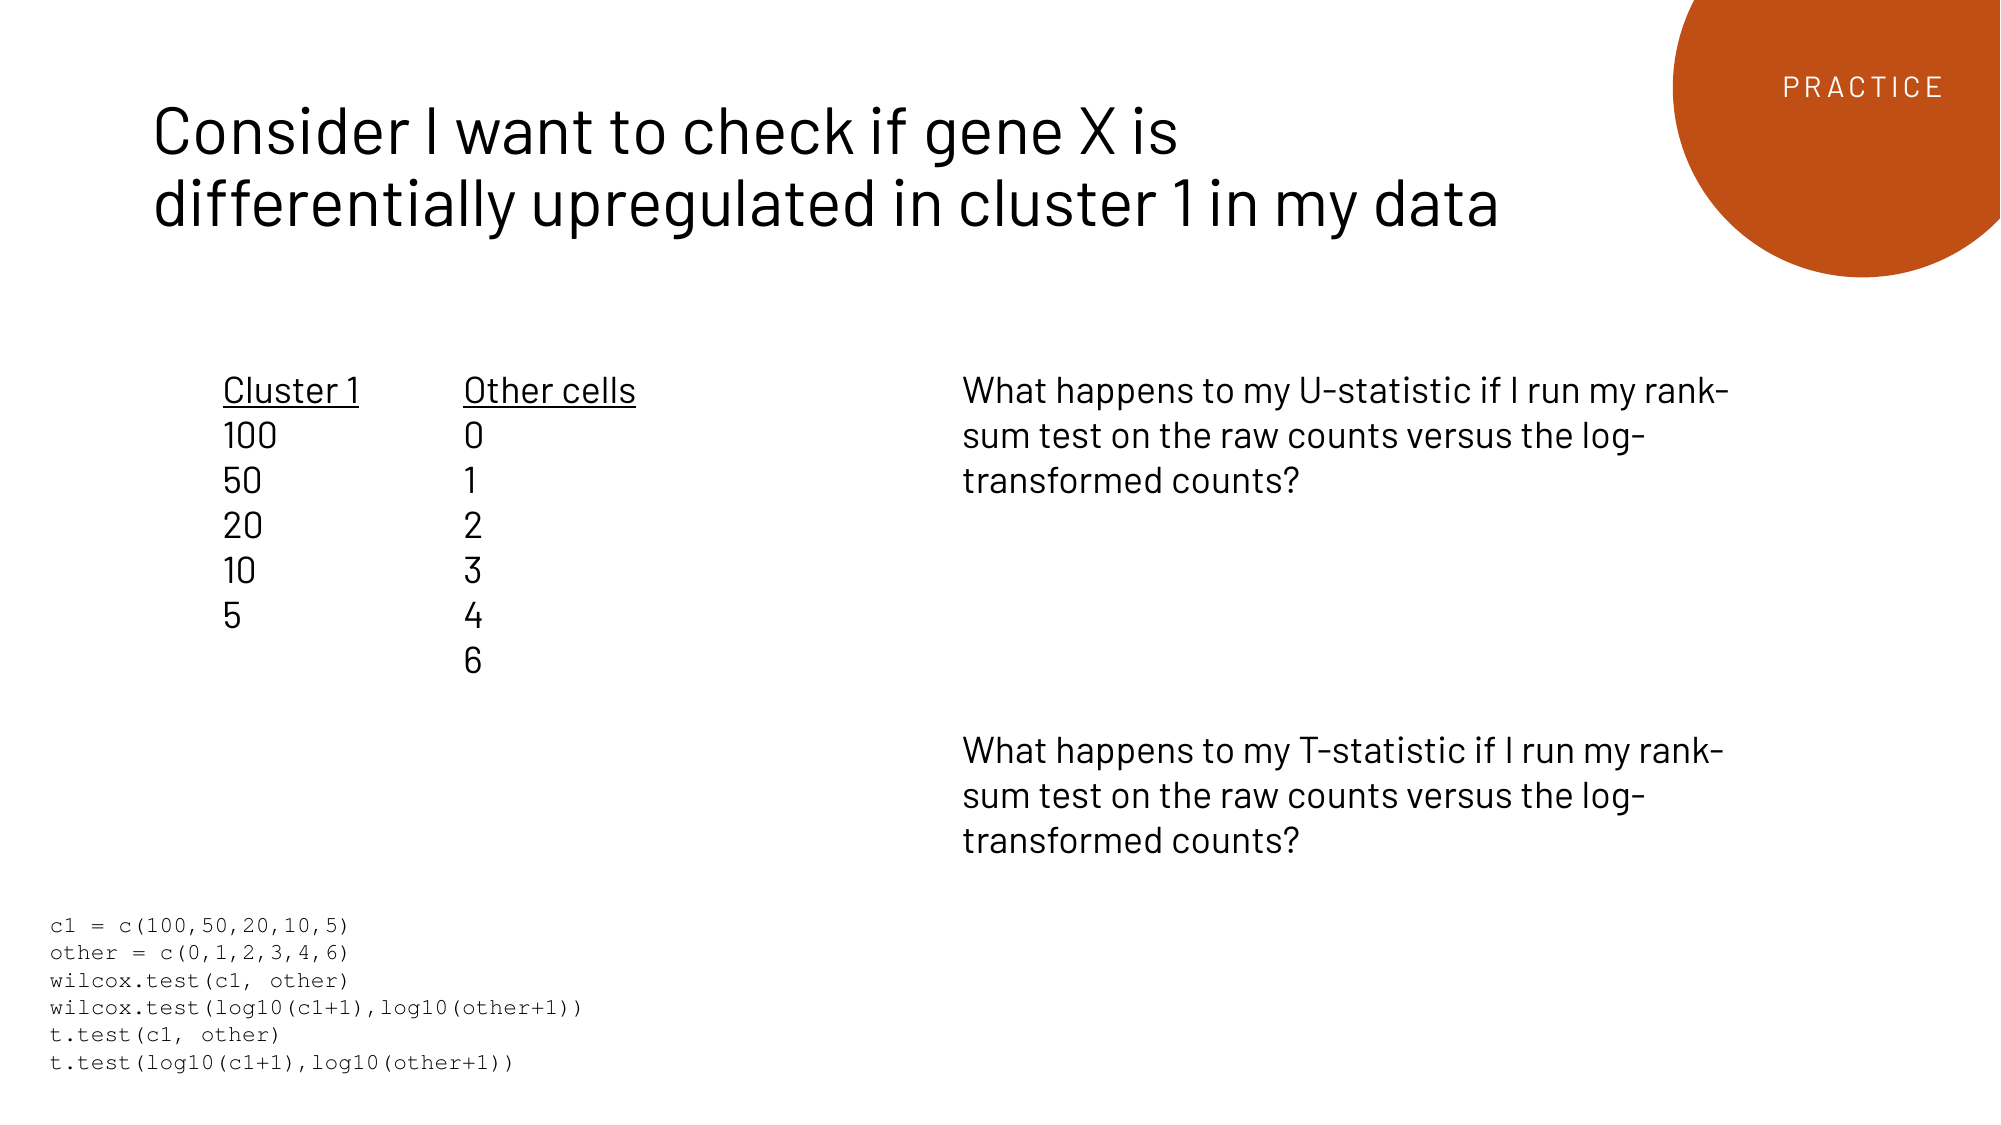

Practice
# Consider I want to check if gene X is differentially upregulated in cluster 1 in my data
Cluster 1
100
50
20
10
5

Other cells
0
1
2
3
4
6
What happens to my U-statistic if I run my rank-sum test on the raw counts versus the log-transformed counts?

What happens to my T-statistic if I run my rank-sum test on the raw counts versus the log-transformed counts?

c1 = c(100,50,20,10,5)
other = c(0,1,2,3,4,6)
wilcox.test(c1, other)
wilcox.test(log10(c1+1),log10(other+1))
t.test(c1, other)
t.test(log10(c1+1),log10(other+1))